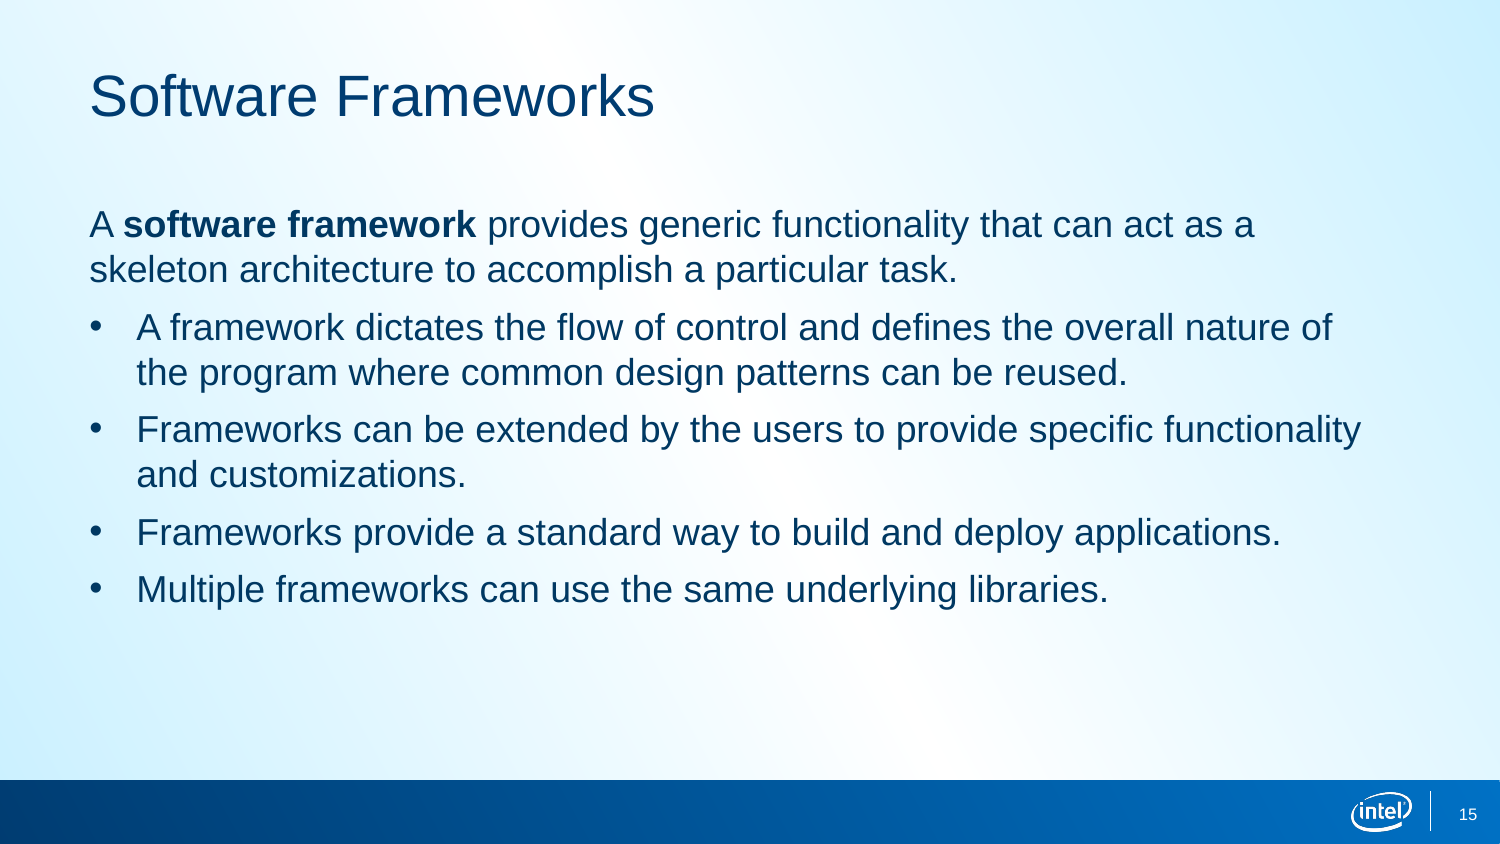

Software Frameworks
A software framework provides generic functionality that can act as a skeleton architecture to accomplish a particular task.
A framework dictates the flow of control and defines the overall nature of the program where common design patterns can be reused.
Frameworks can be extended by the users to provide specific functionality and customizations.
Frameworks provide a standard way to build and deploy applications.
Multiple frameworks can use the same underlying libraries.
15